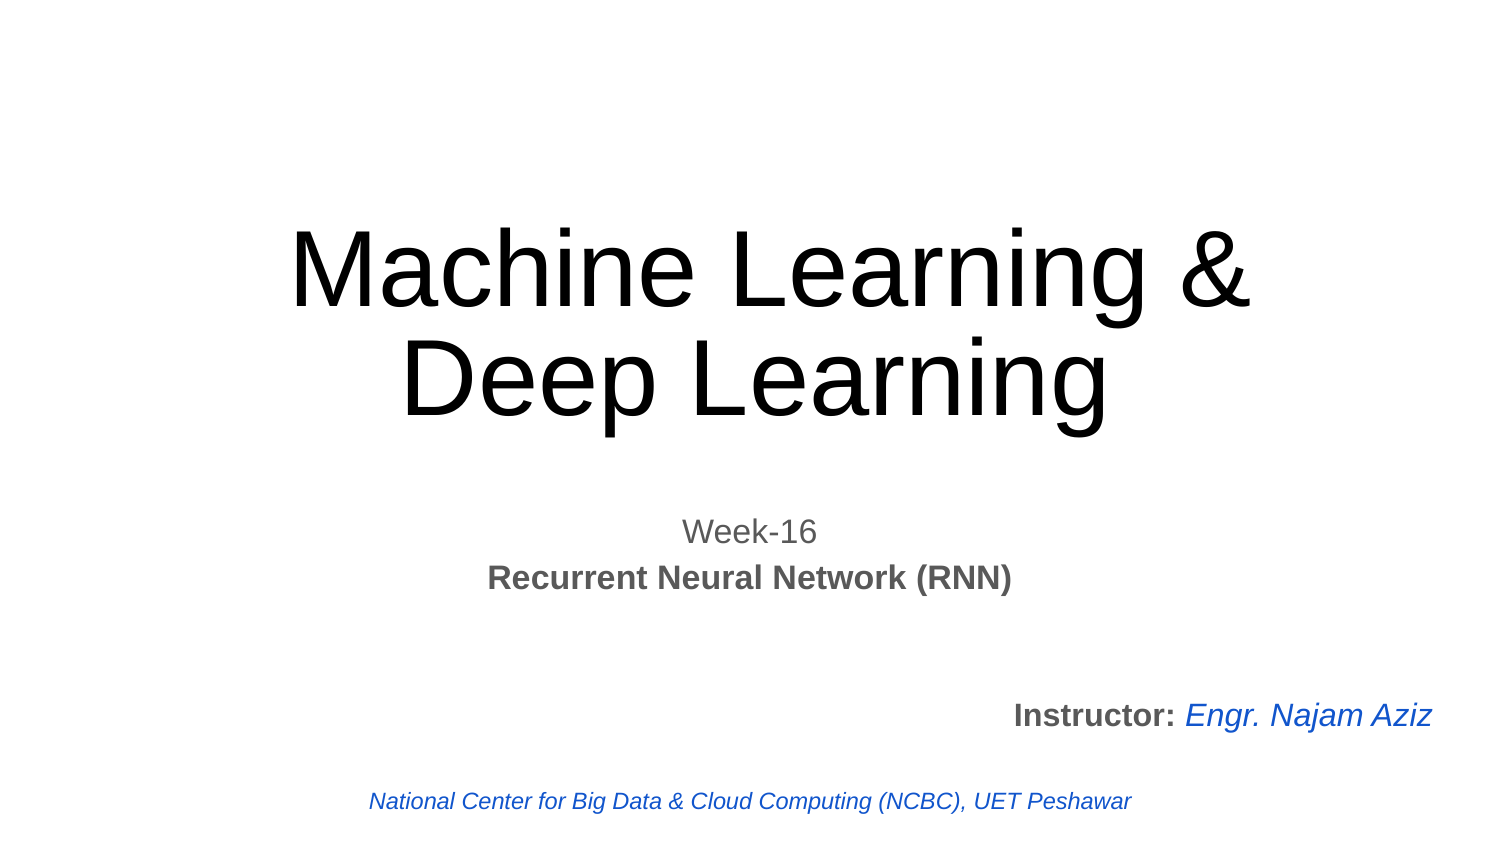

# Machine Learning & Deep Learning

Week-16
Recurrent Neural Network (RNN)

Instructor: Engr. Najam Aziz

National Center for Big Data & Cloud Computing (NCBC), UET Peshawar